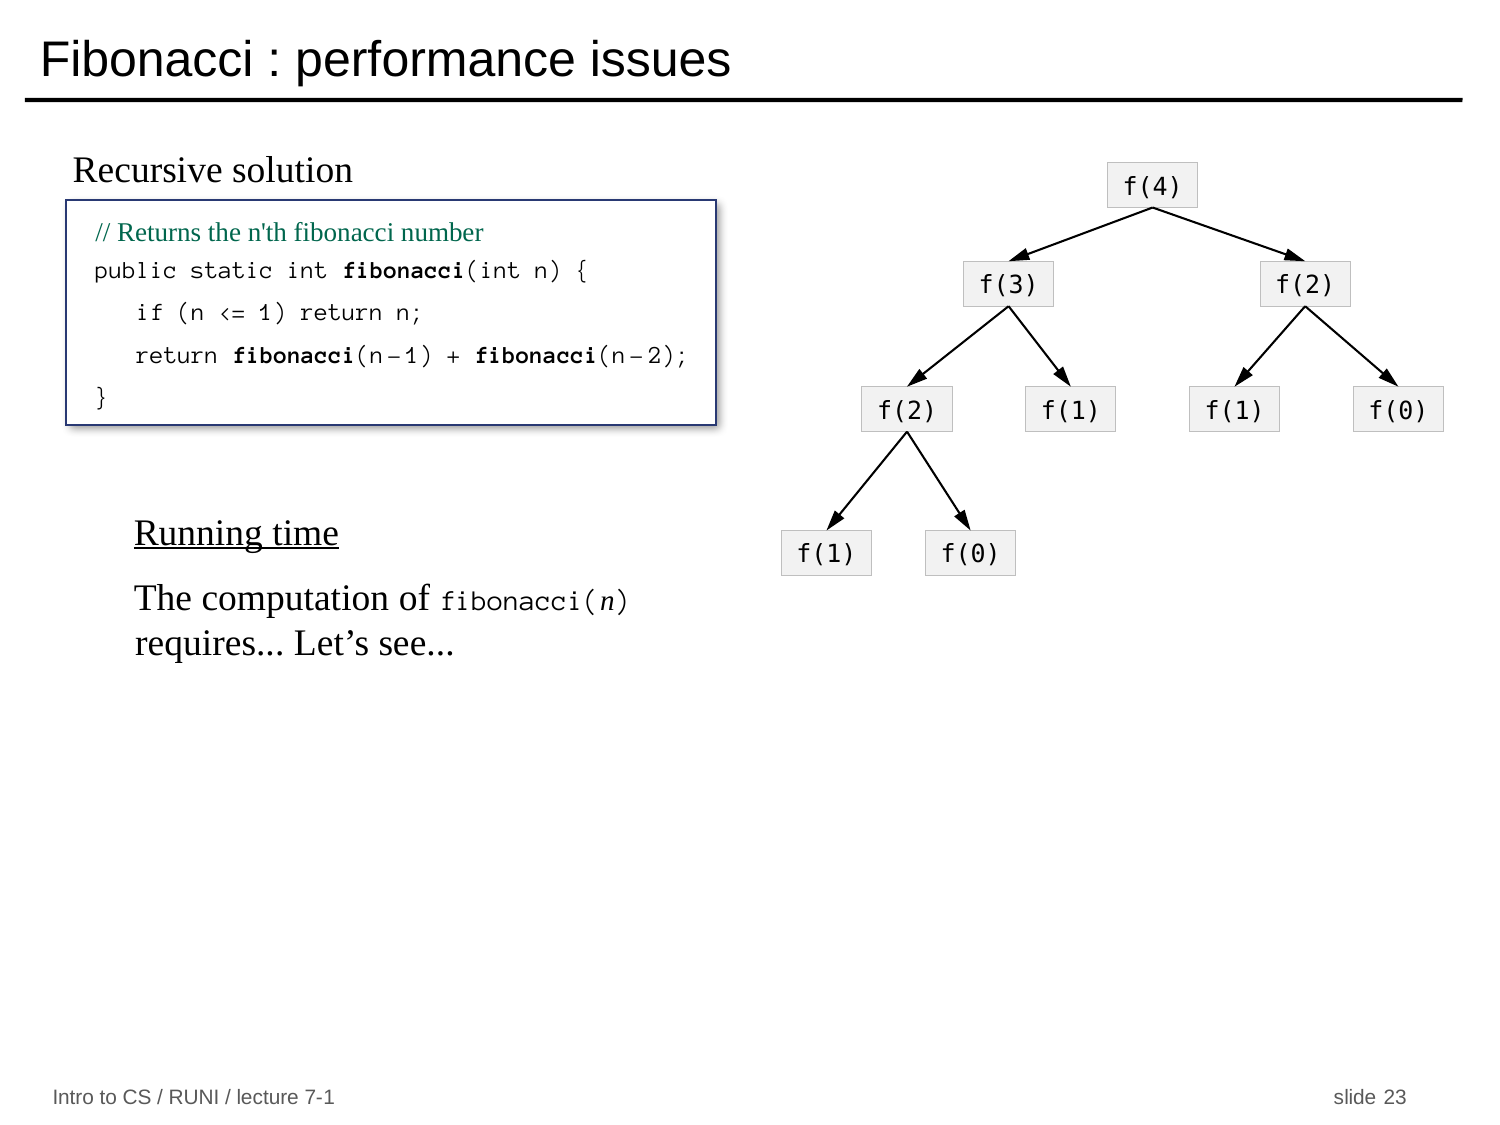

# Fibonacci : performance issues
Recursive solution
f(4)
// Returns the n'th fibonacci number
public static int fibonacci(int n) {
   if (n <= 1) return n;
   return fibonacci(n – 1) + fibonacci(n – 2);
}
f(3)
f(2)
f(2)
f(1)
f(1)
f(0)
Running time
The computation of fibonacci(n) requires... Let’s see...
f(1)
f(0)